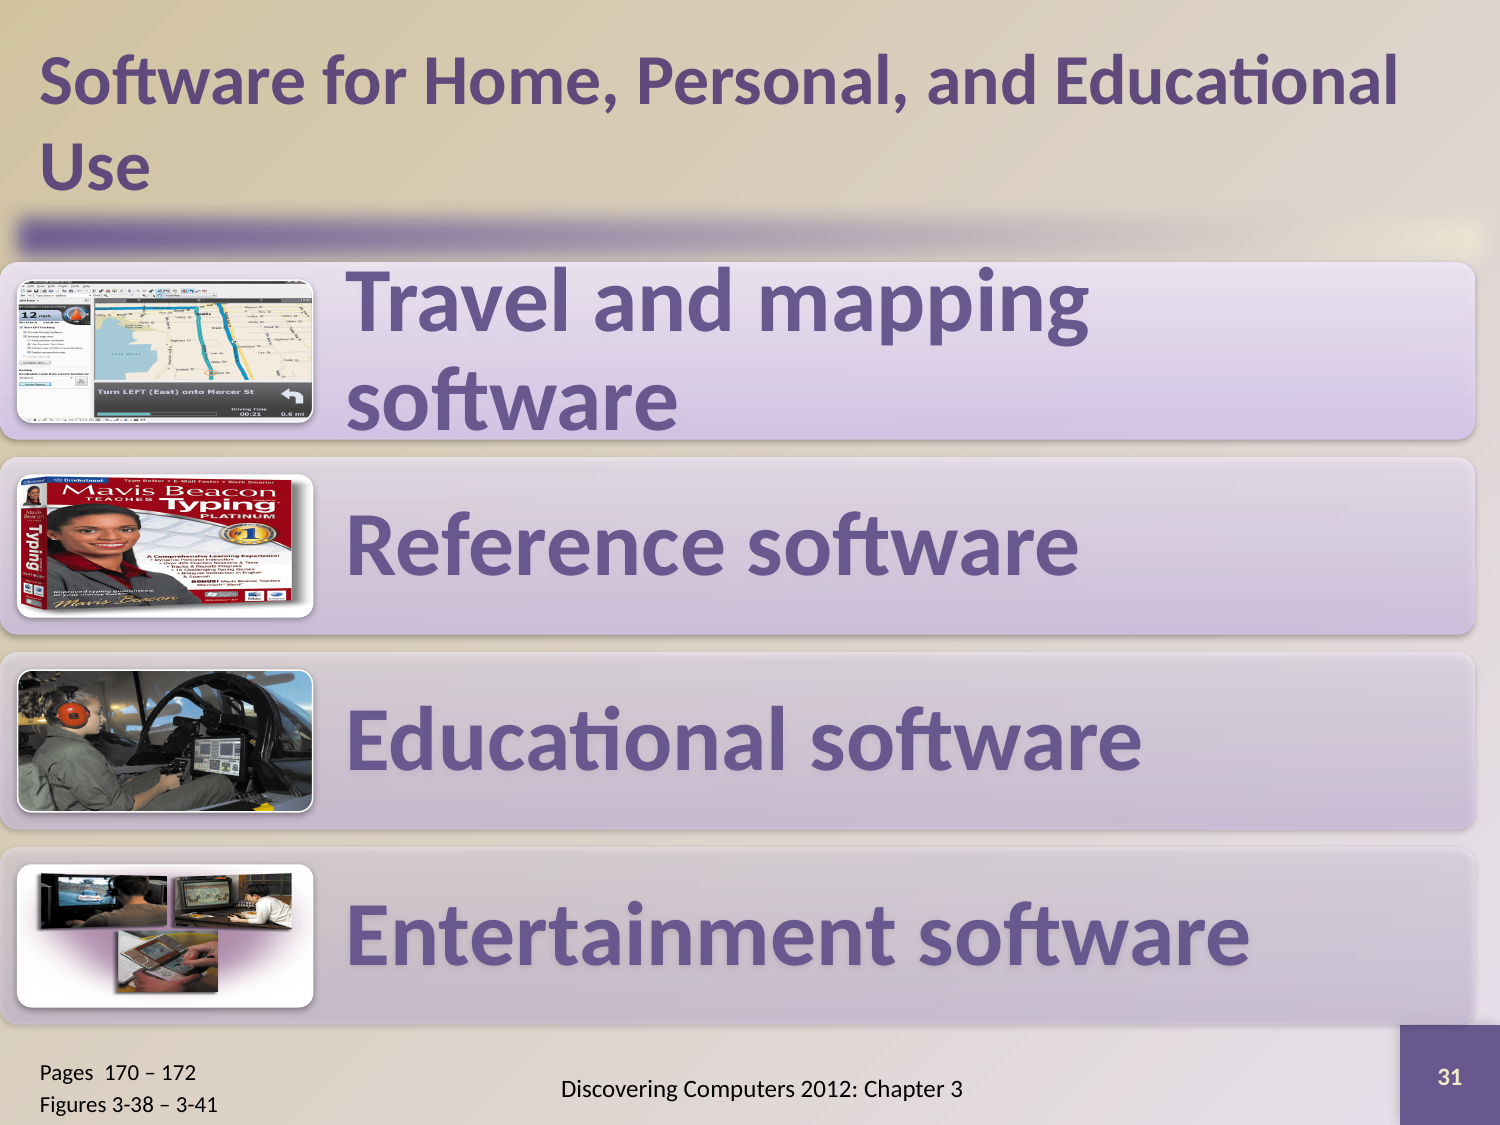

# Software for Home, Personal, and Educational Use
Travel and mapping software
Reference software
Educational software
Entertainment software
31
Pages  170 – 172
Figures 3-38 – 3-41
Discovering Computers 2012: Chapter 3